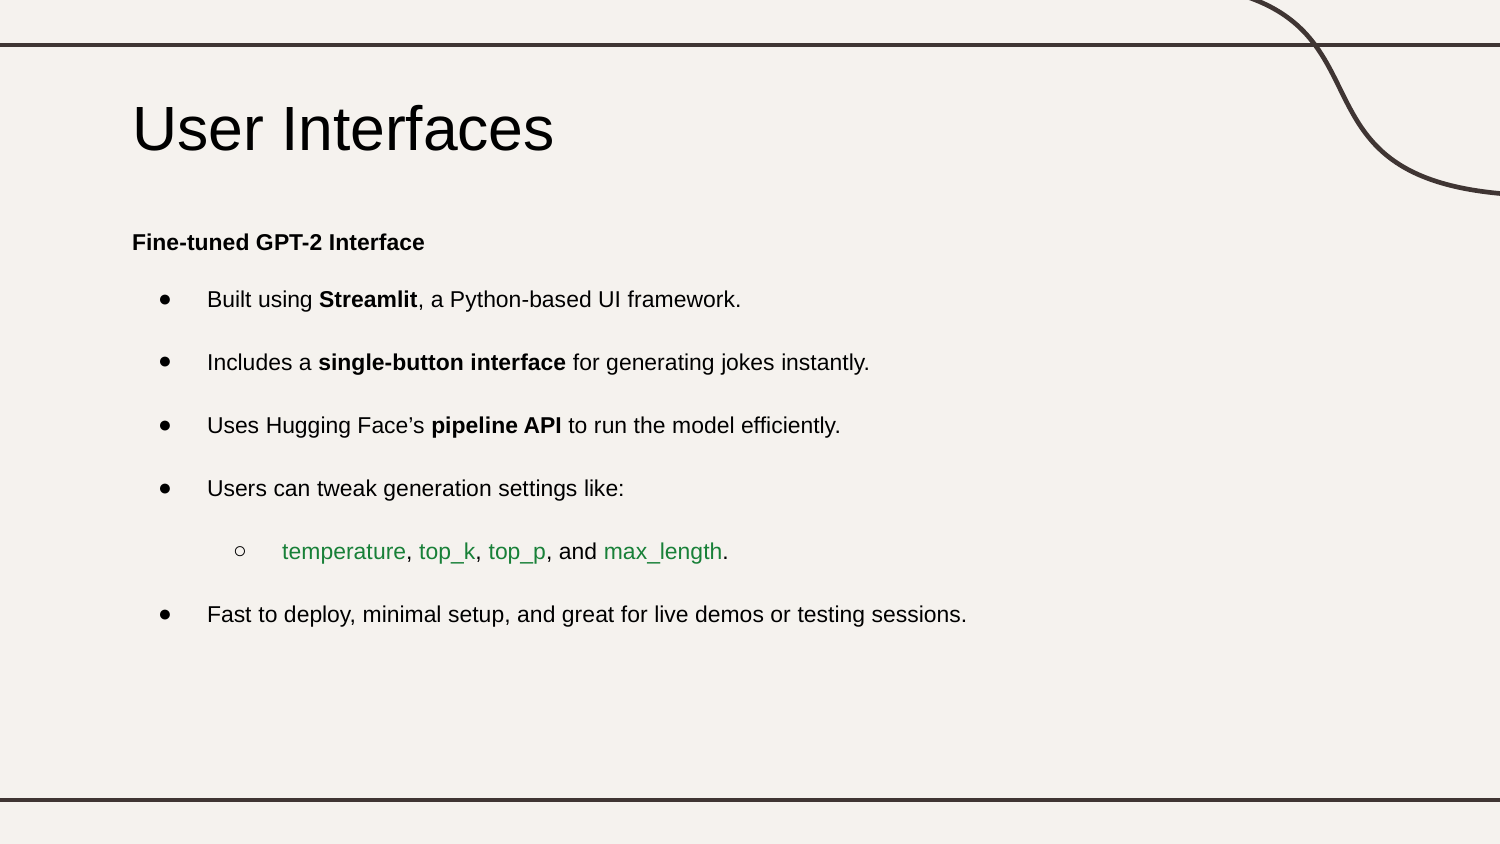

# User Interfaces

Fine-tuned GPT-2 Interface
Built using Streamlit, a Python-based UI framework.
Includes a single-button interface for generating jokes instantly.
Uses Hugging Face’s pipeline API to run the model efficiently.
Users can tweak generation settings like:
temperature, top_k, top_p, and max_length.
Fast to deploy, minimal setup, and great for live demos or testing sessions.